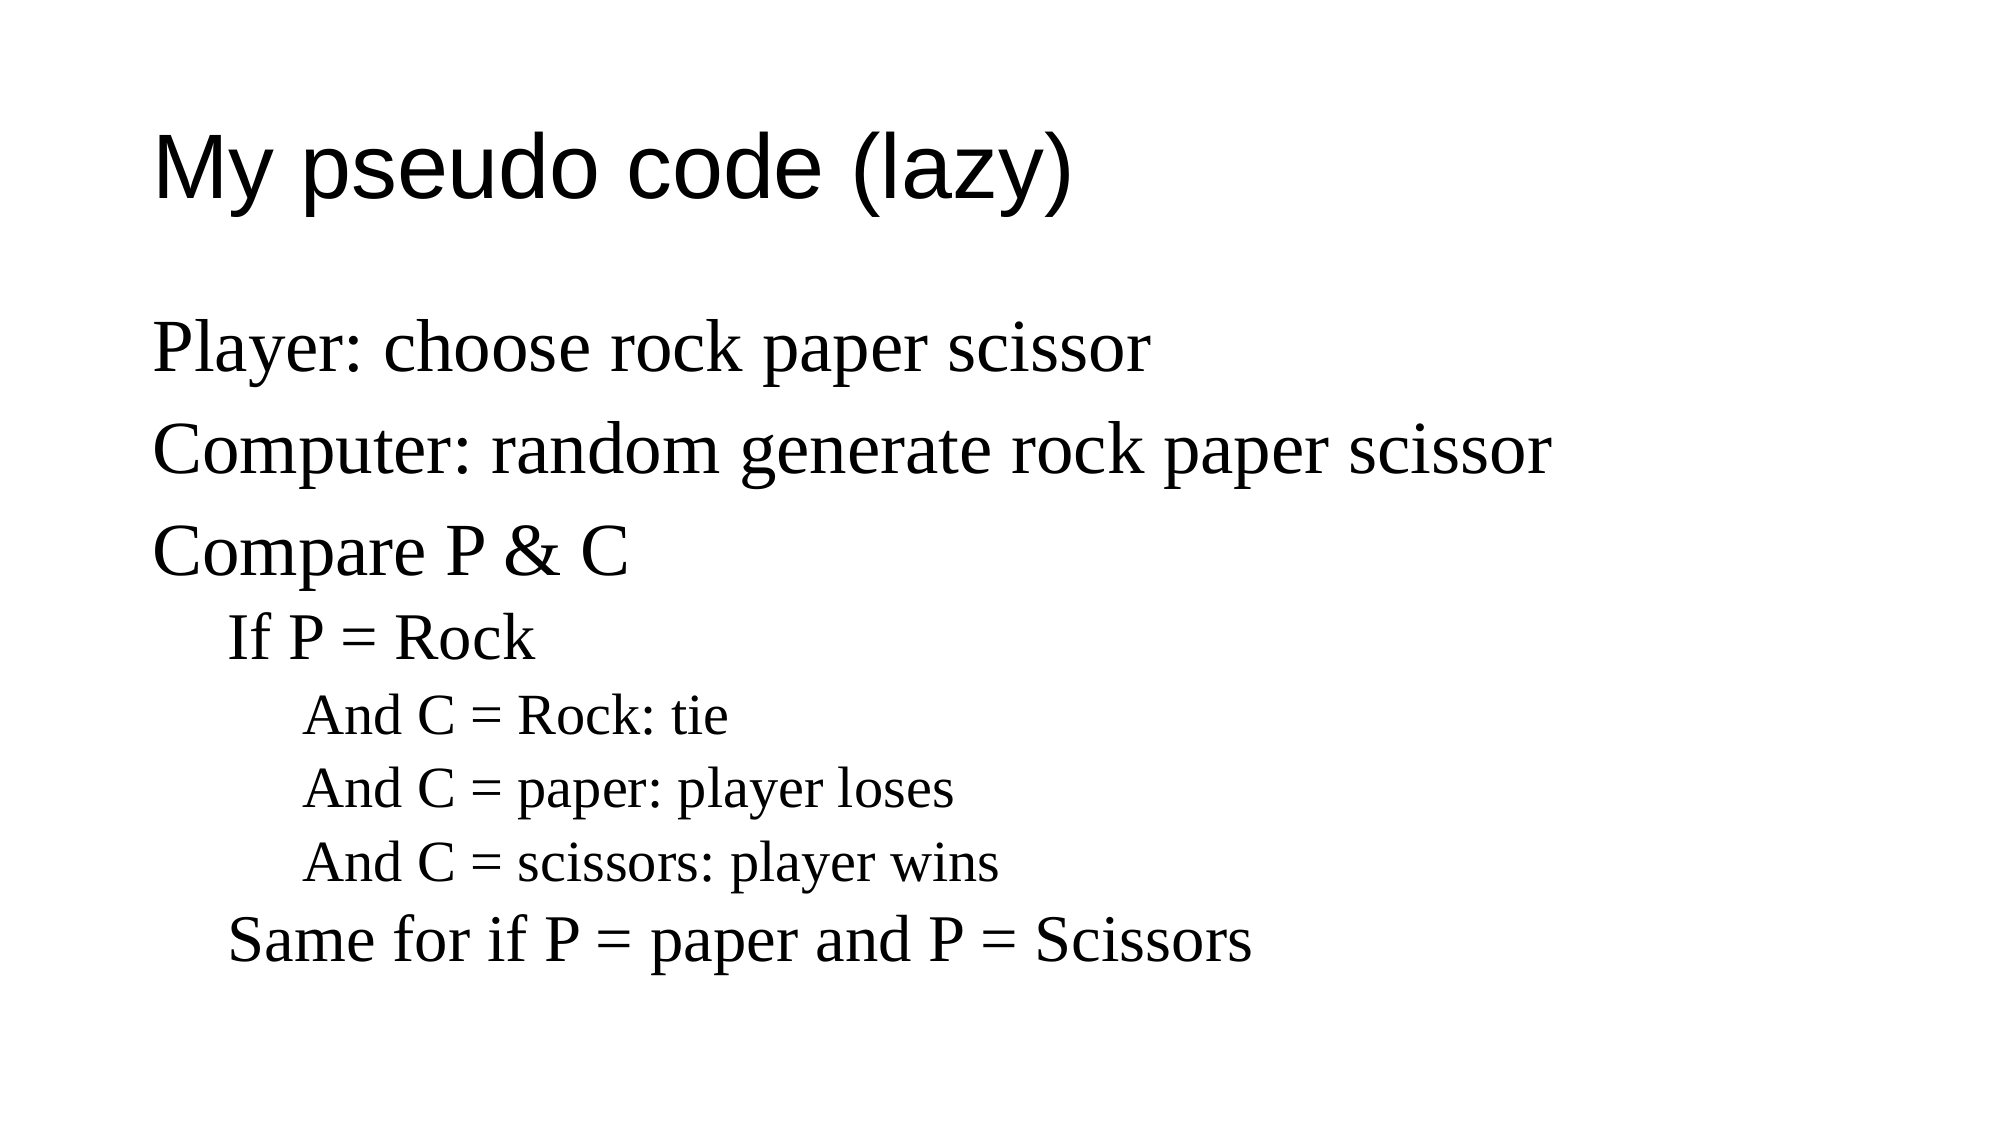

# My pseudo code (lazy)
Player: choose rock paper scissor
Computer: random generate rock paper scissor
Compare P & C
If P = Rock
And C = Rock: tie
And C = paper: player loses
And C = scissors: player wins
Same for if P = paper and P = Scissors